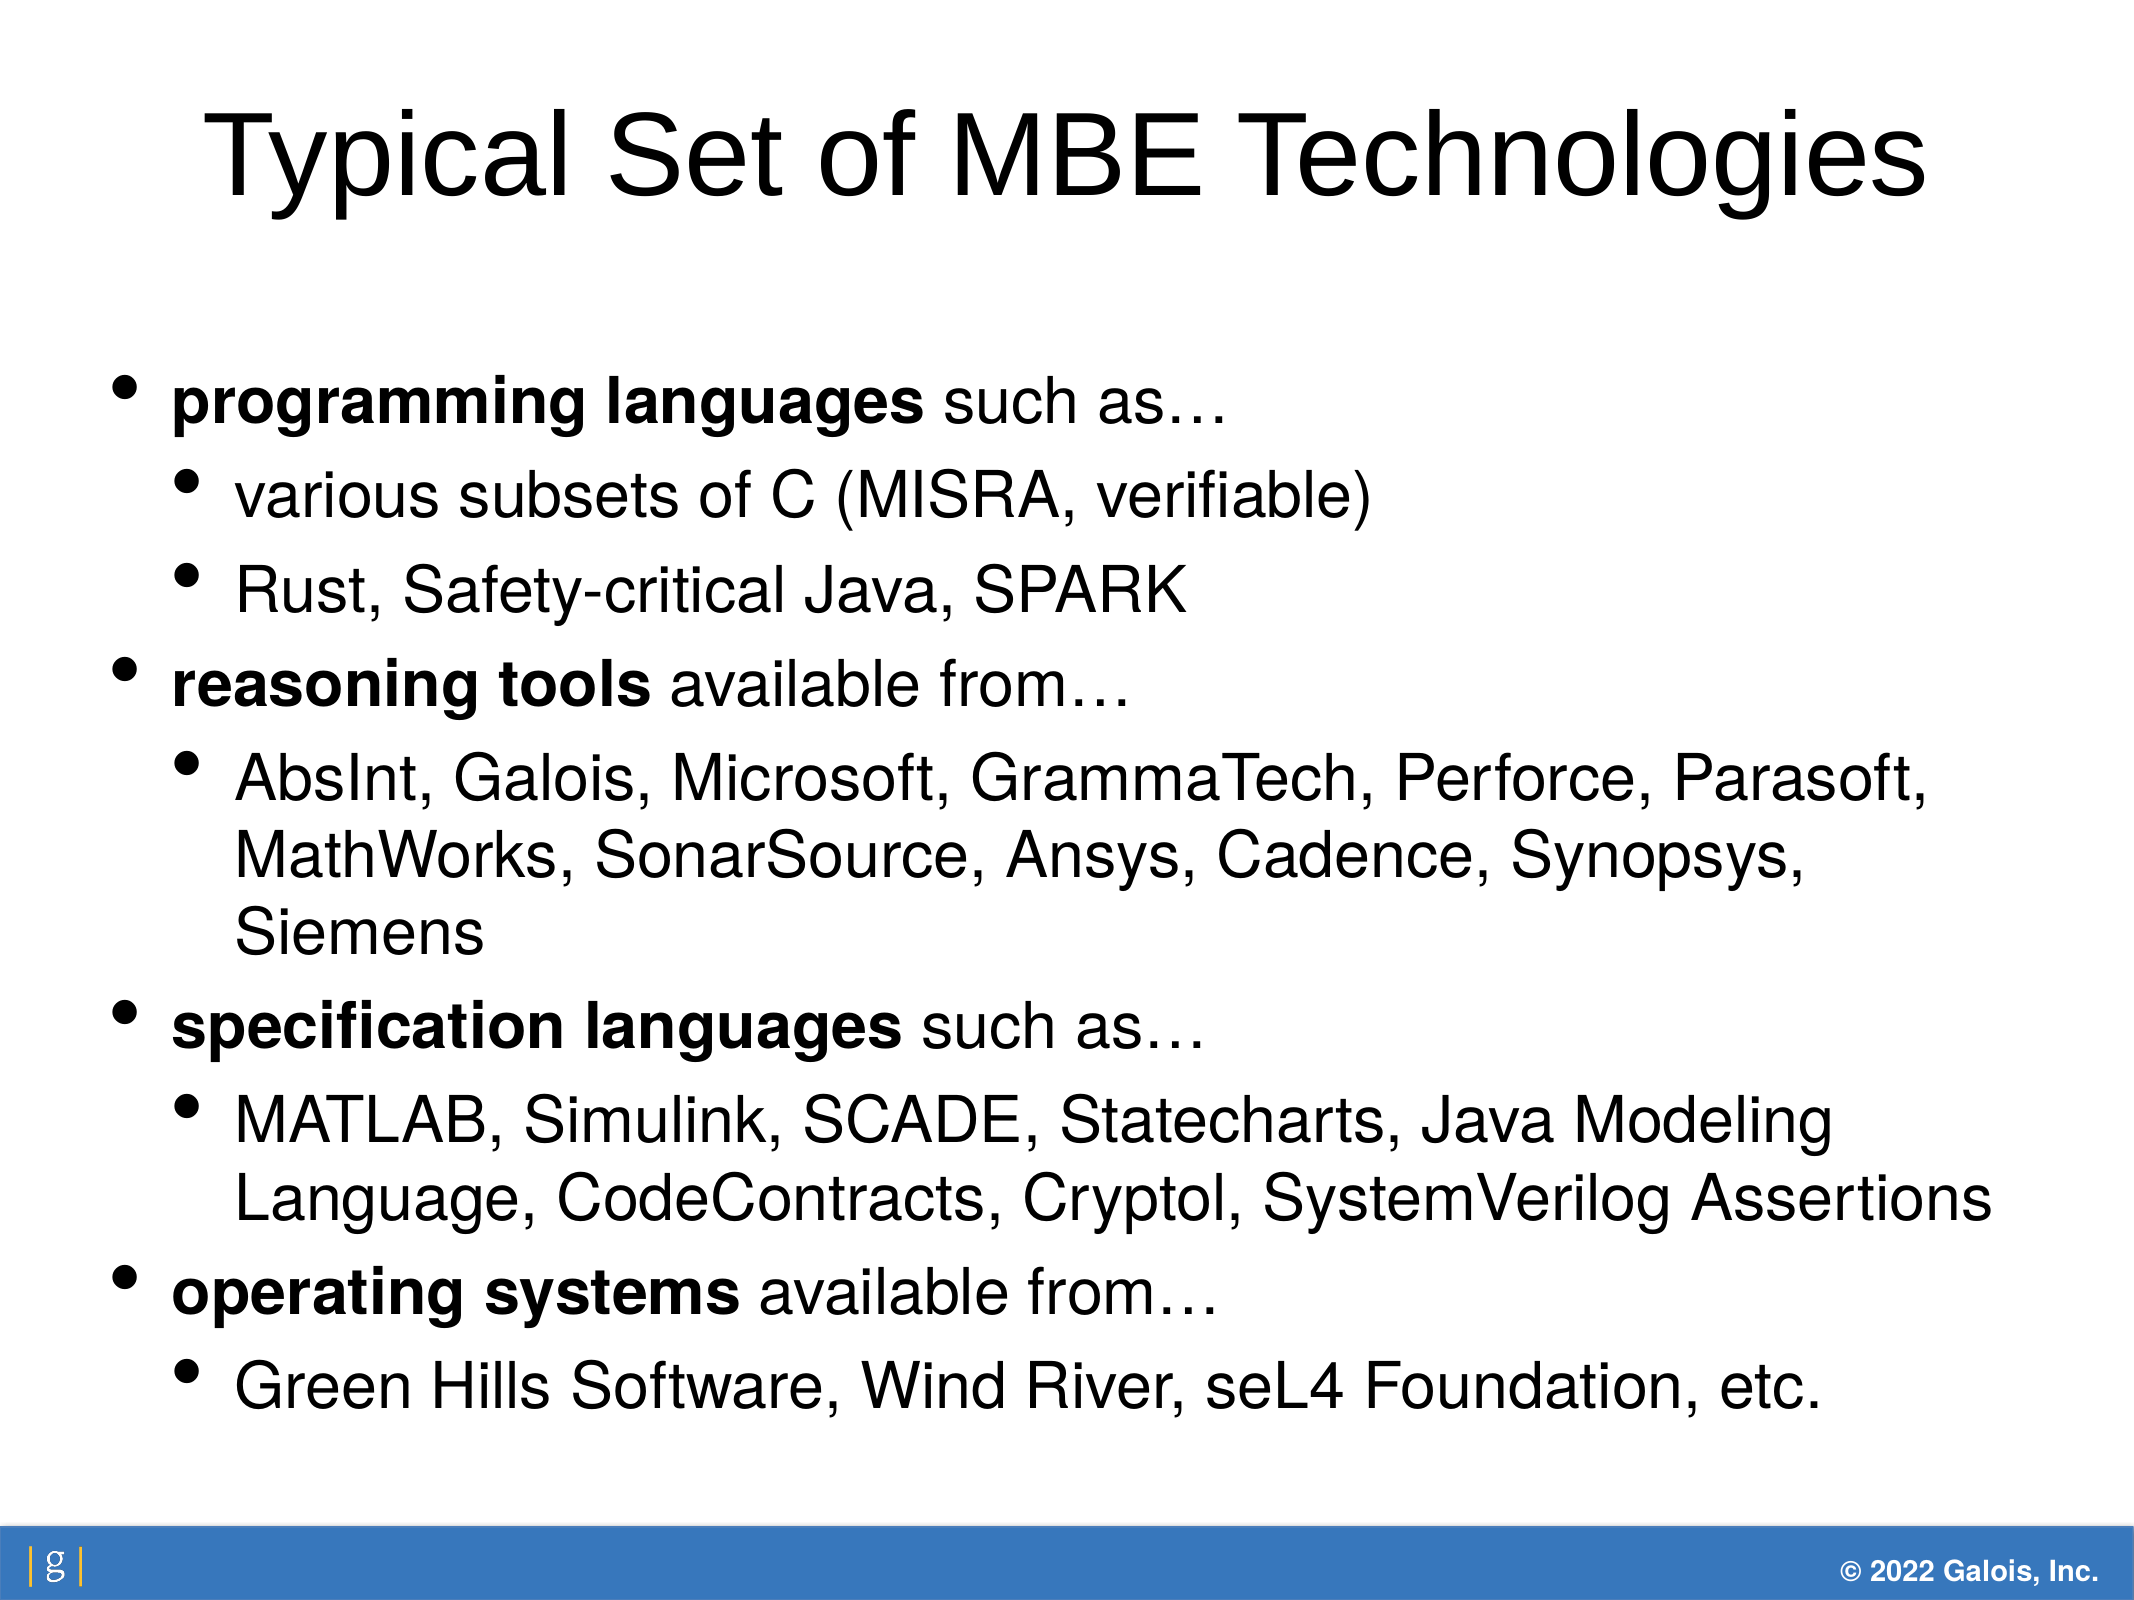

Typical Set of MBE Technologies
programming languages such as…
various subsets of C (MISRA, verifiable)
Rust, Safety-critical Java, SPARK
reasoning tools available from…
AbsInt, Galois, Microsoft, GrammaTech, Perforce, Parasoft, MathWorks, SonarSource, Ansys, Cadence, Synopsys, Siemens
specification languages such as…
MATLAB, Simulink, SCADE, Statecharts, Java Modeling Language, CodeContracts, Cryptol, SystemVerilog Assertions
operating systems available from…
Green Hills Software, Wind River, seL4 Foundation, etc.
18